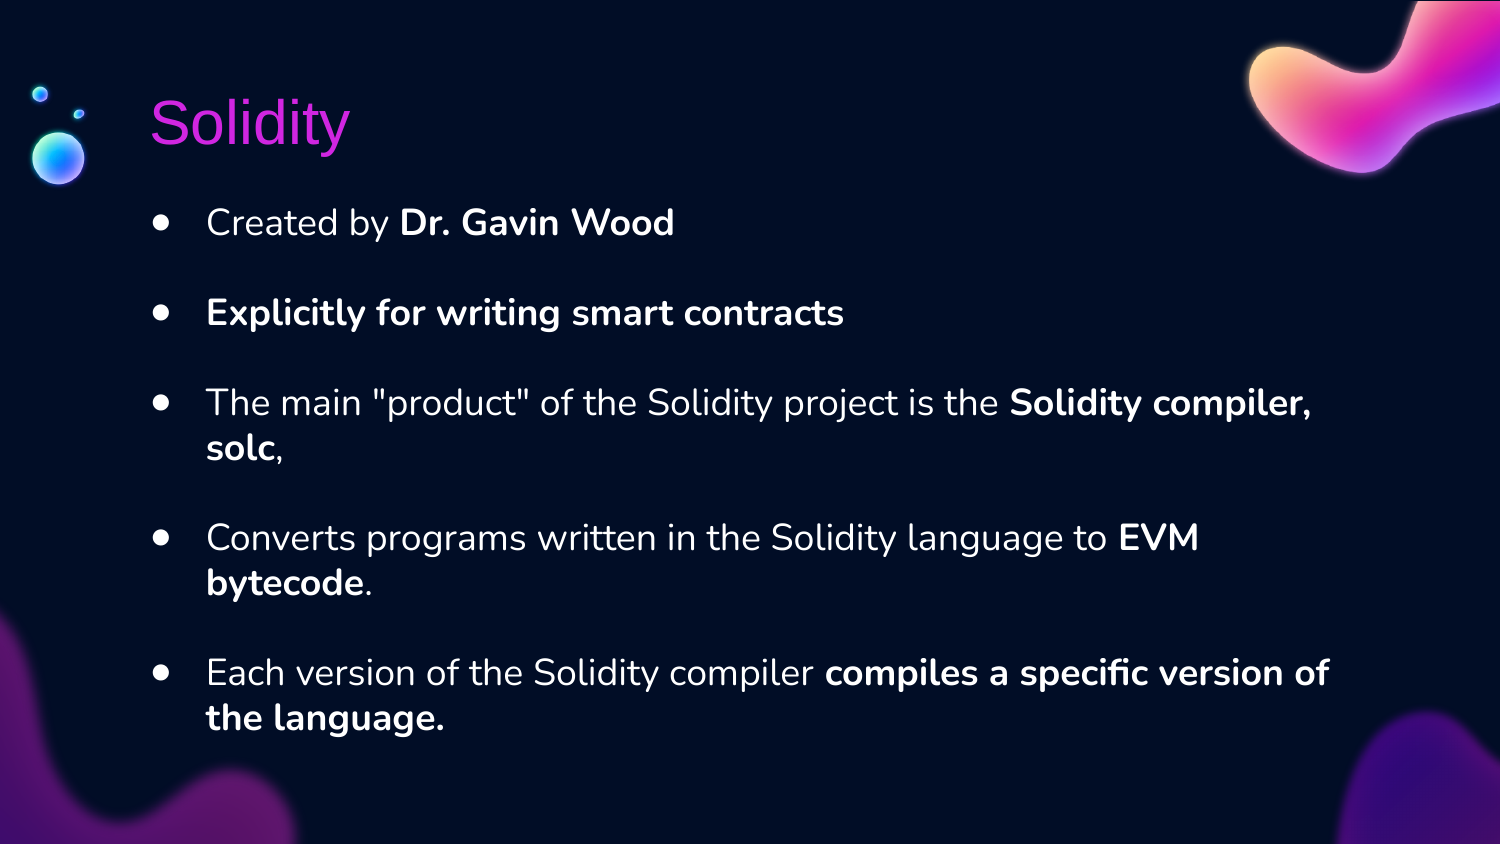

# Solidity
Created by Dr. Gavin Wood
Explicitly for writing smart contracts
The main "product" of the Solidity project is the Solidity compiler, solc,
Converts programs written in the Solidity language to EVM bytecode.
Each version of the Solidity compiler compiles a specific version of the language.